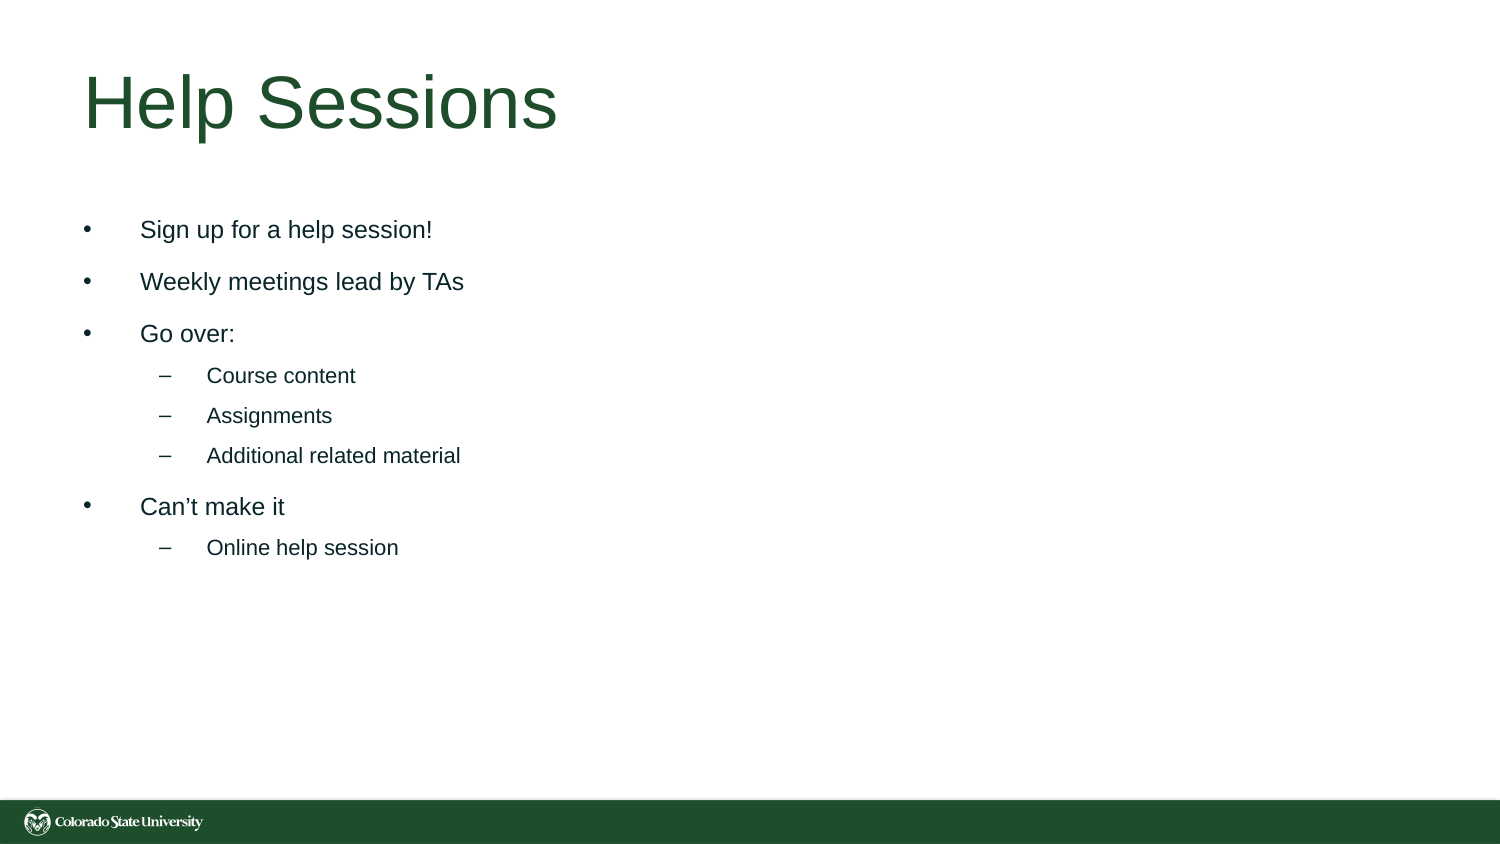

# Help Sessions
Sign up for a help session!
Weekly meetings lead by TAs
Go over:
Course content
Assignments
Additional related material
Can’t make it
Online help session